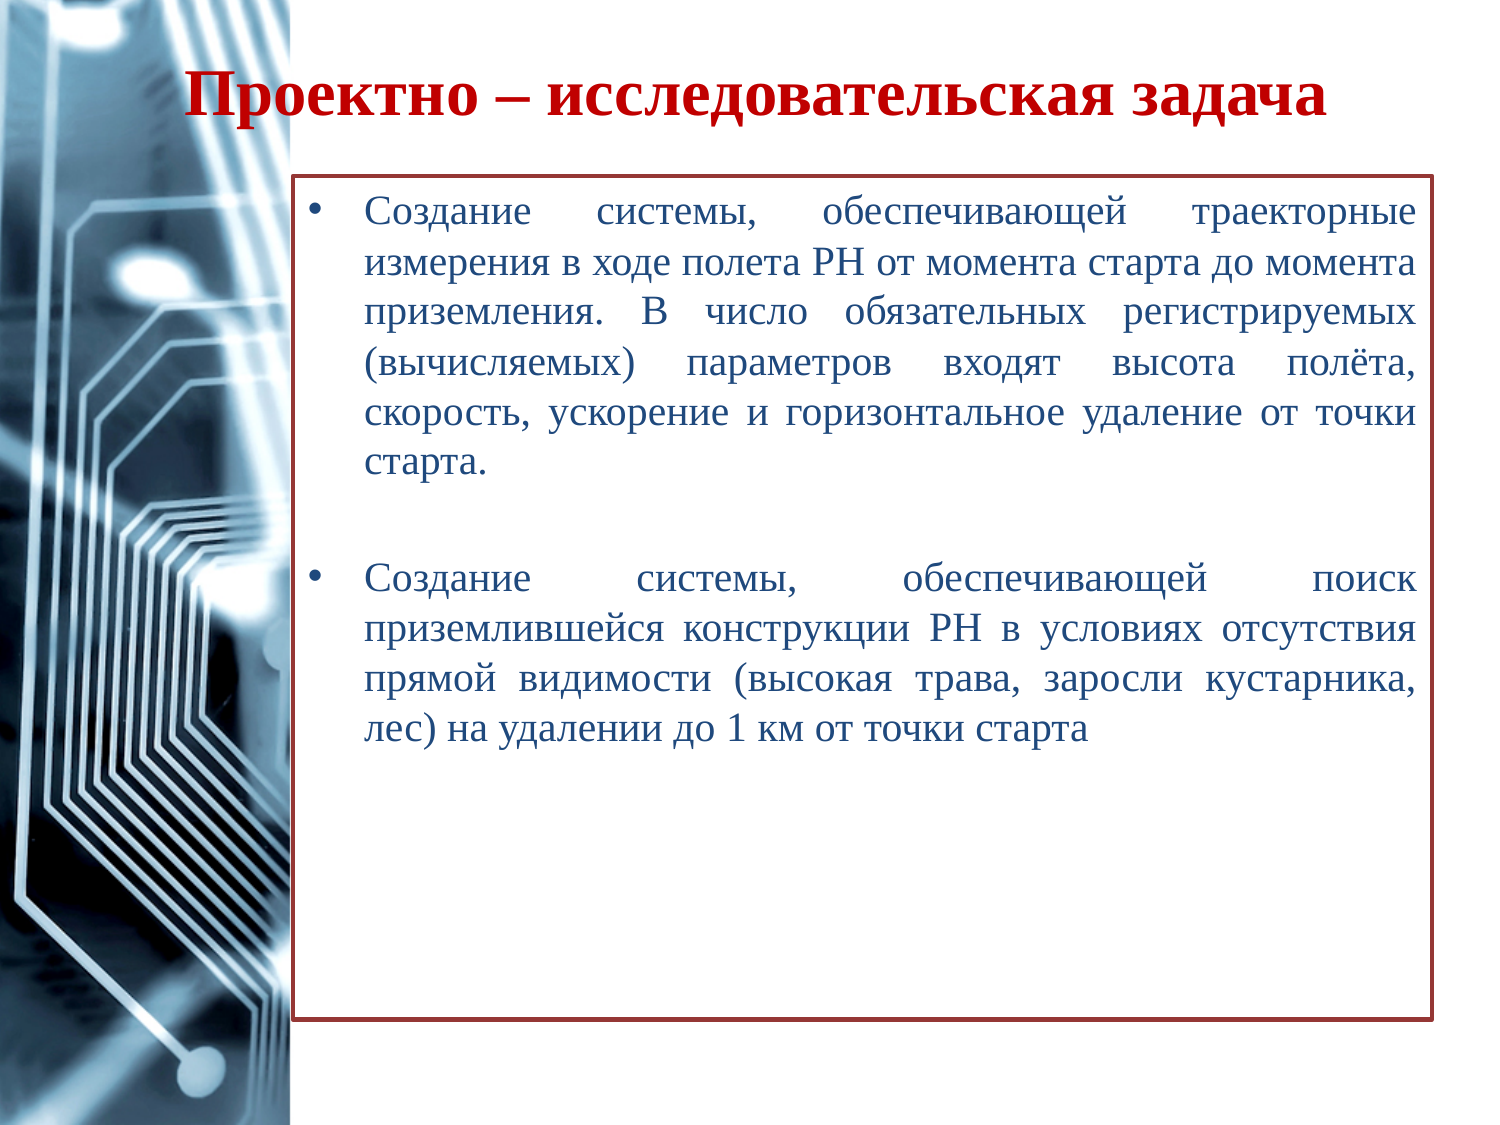

# Проектно – исследовательская задача
Cоздание системы, обеспечивающей траекторные измерения в ходе полета РН от момента старта до момента приземления. В число обязательных регистрируемых (вычисляемых) параметров входят высота полёта, скорость, ускорение и горизонтальное удаление от точки старта.

Создание системы, обеспечивающей поиск приземлившейся конструкции РН в условиях отсутствия прямой видимости (высокая трава, заросли кустарника, лес) на удалении до 1 км от точки старта